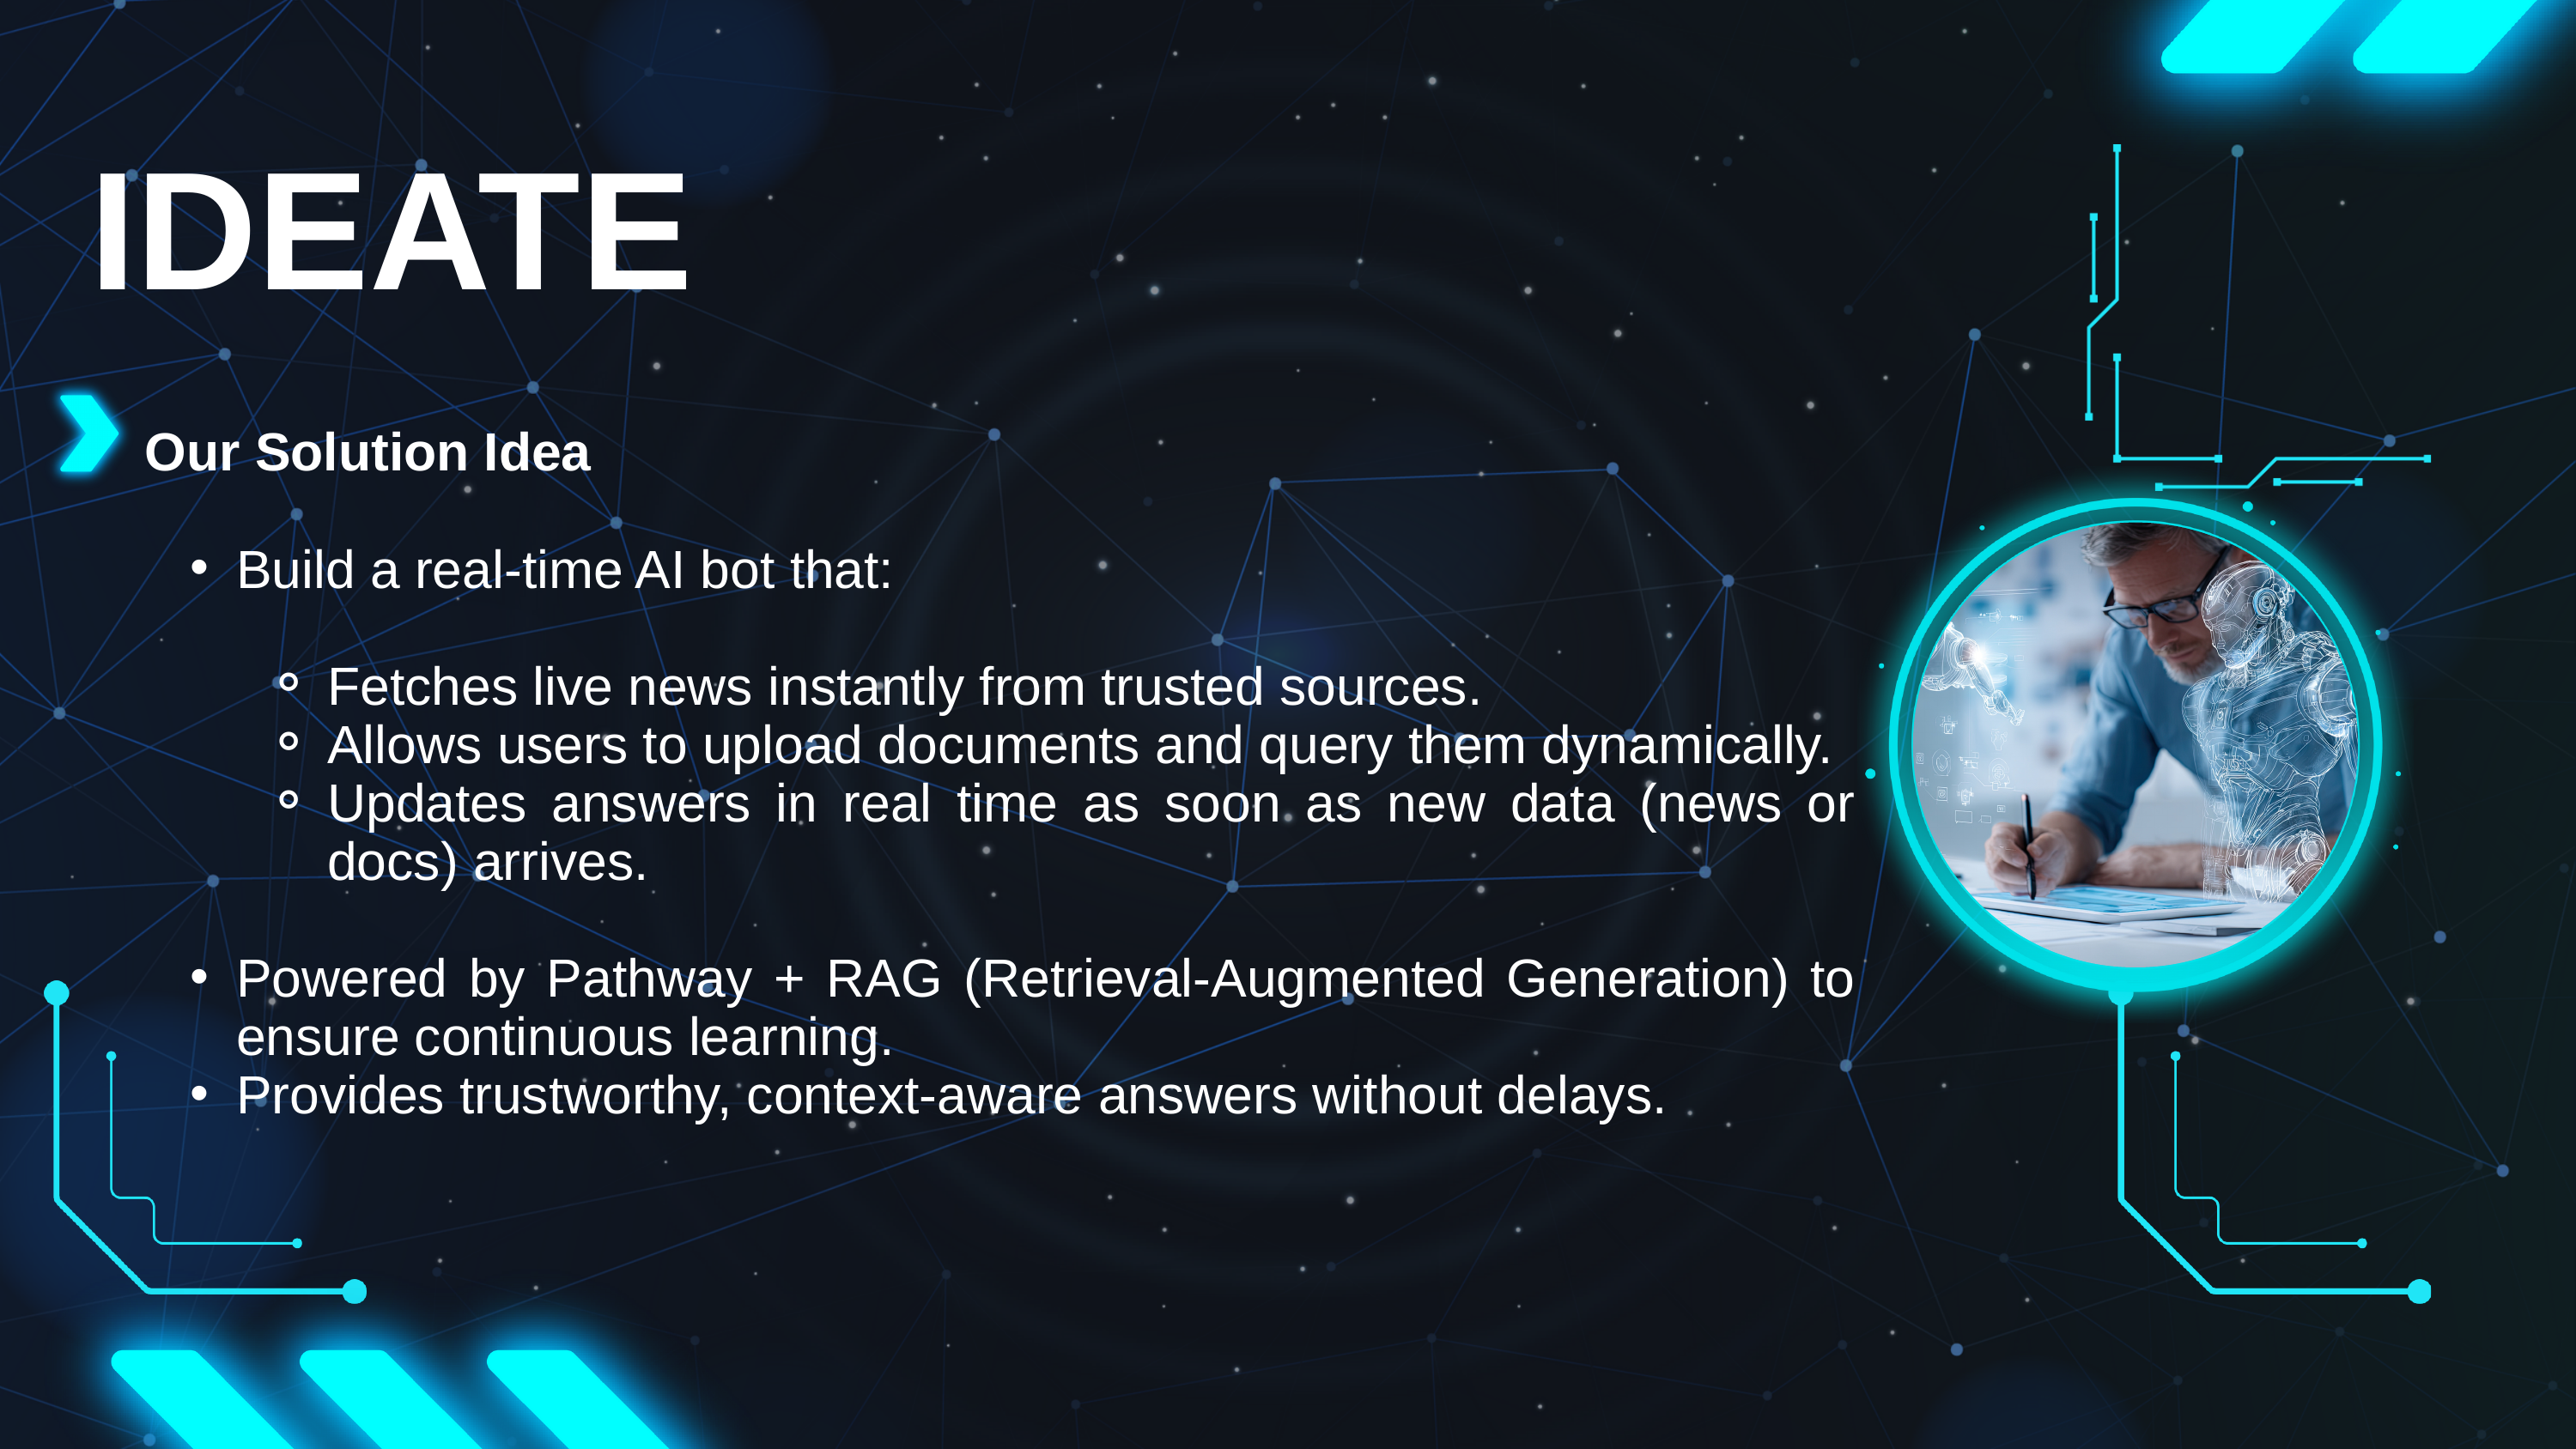

IDEATE

Our Solution Idea

Build a real-time AI bot that:

Fetches live news instantly from trusted sources.
Allows users to upload documents and query them dynamically.
Updates answers in real time as soon as new data (news or docs) arrives.

Powered by Pathway + RAG (Retrieval-Augmented Generation) to ensure continuous learning.
Provides trustworthy, context-aware answers without delays.